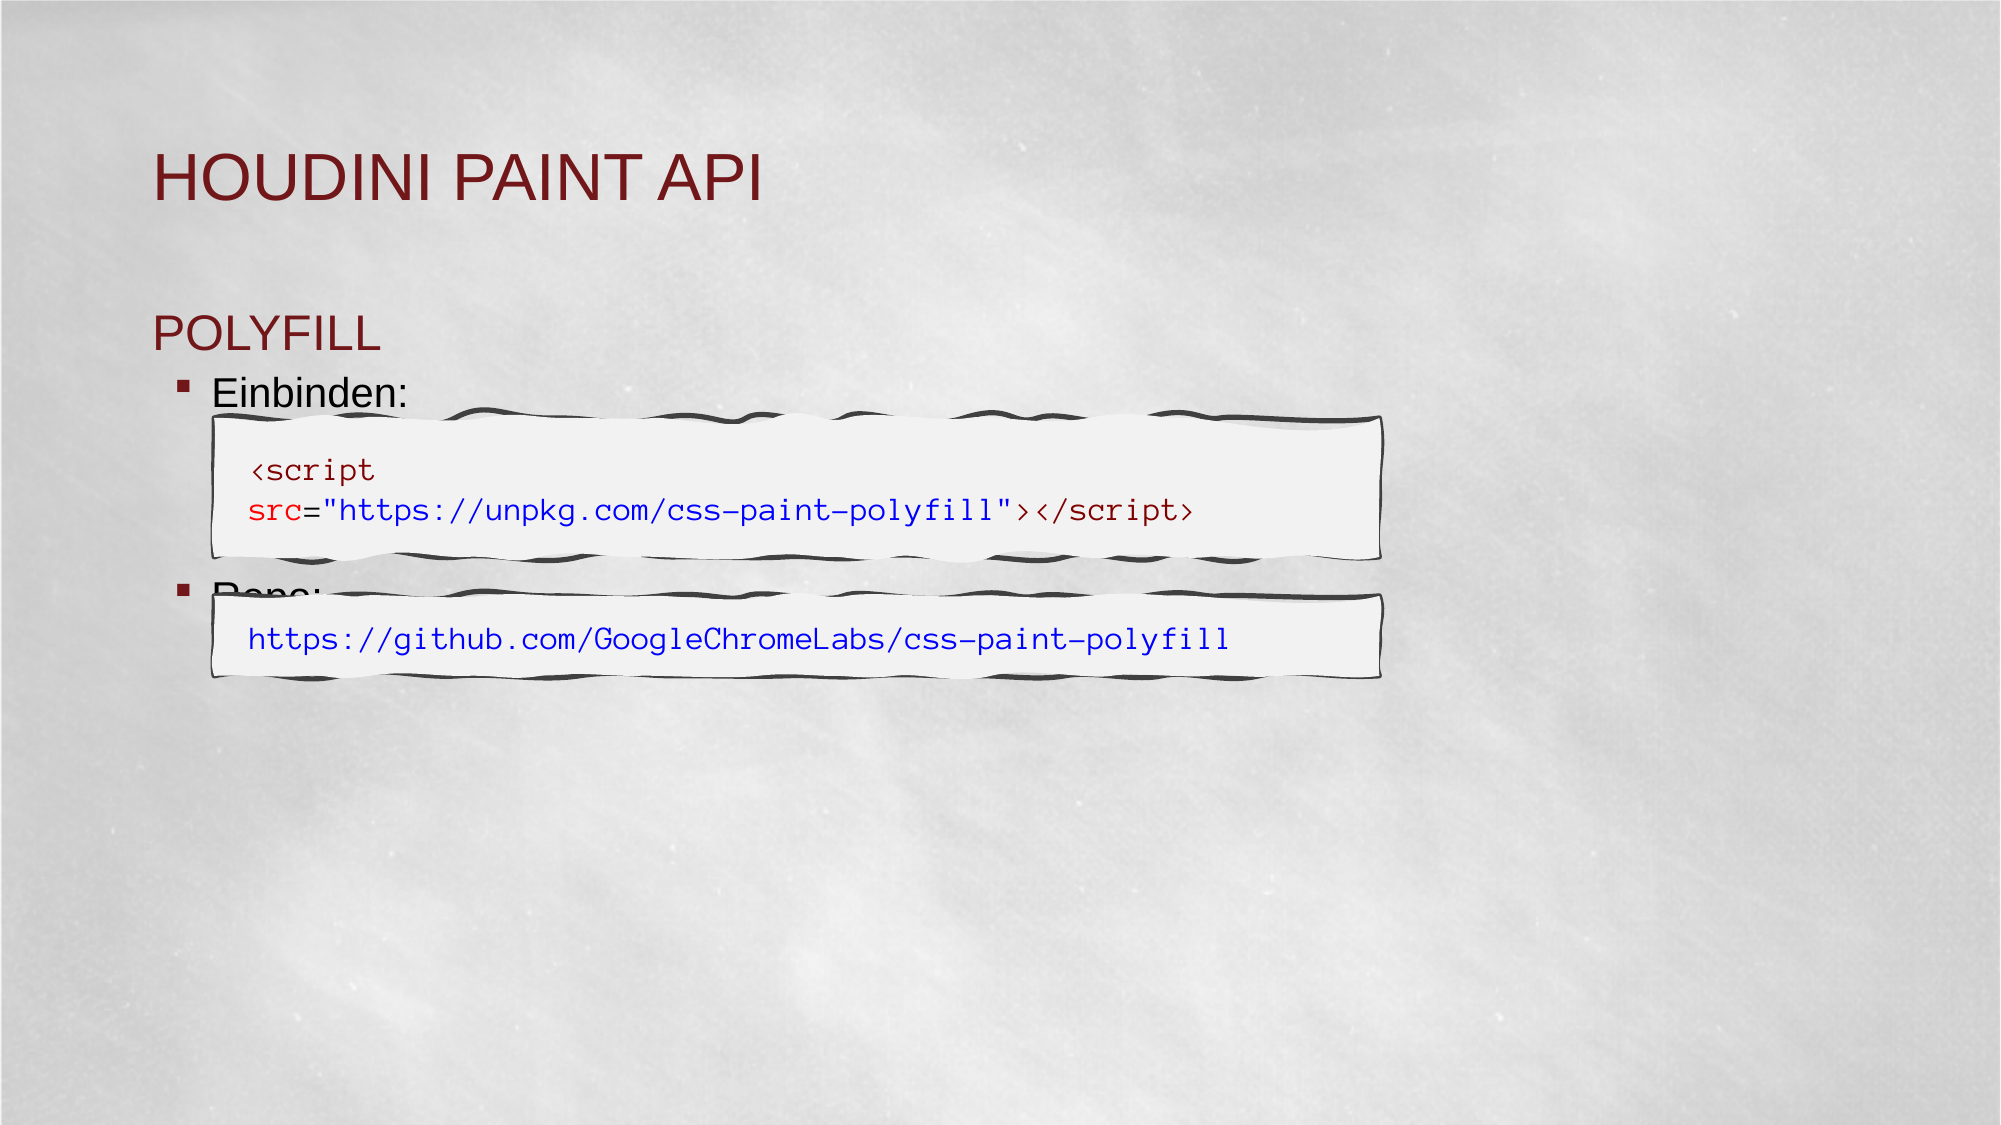

# Houdini Paint API
Polyfill
Einbinden:

Repo:

<script src="https://unpkg.com/css-paint-polyfill"></script>
https://github.com/GoogleChromeLabs/css-paint-polyfill